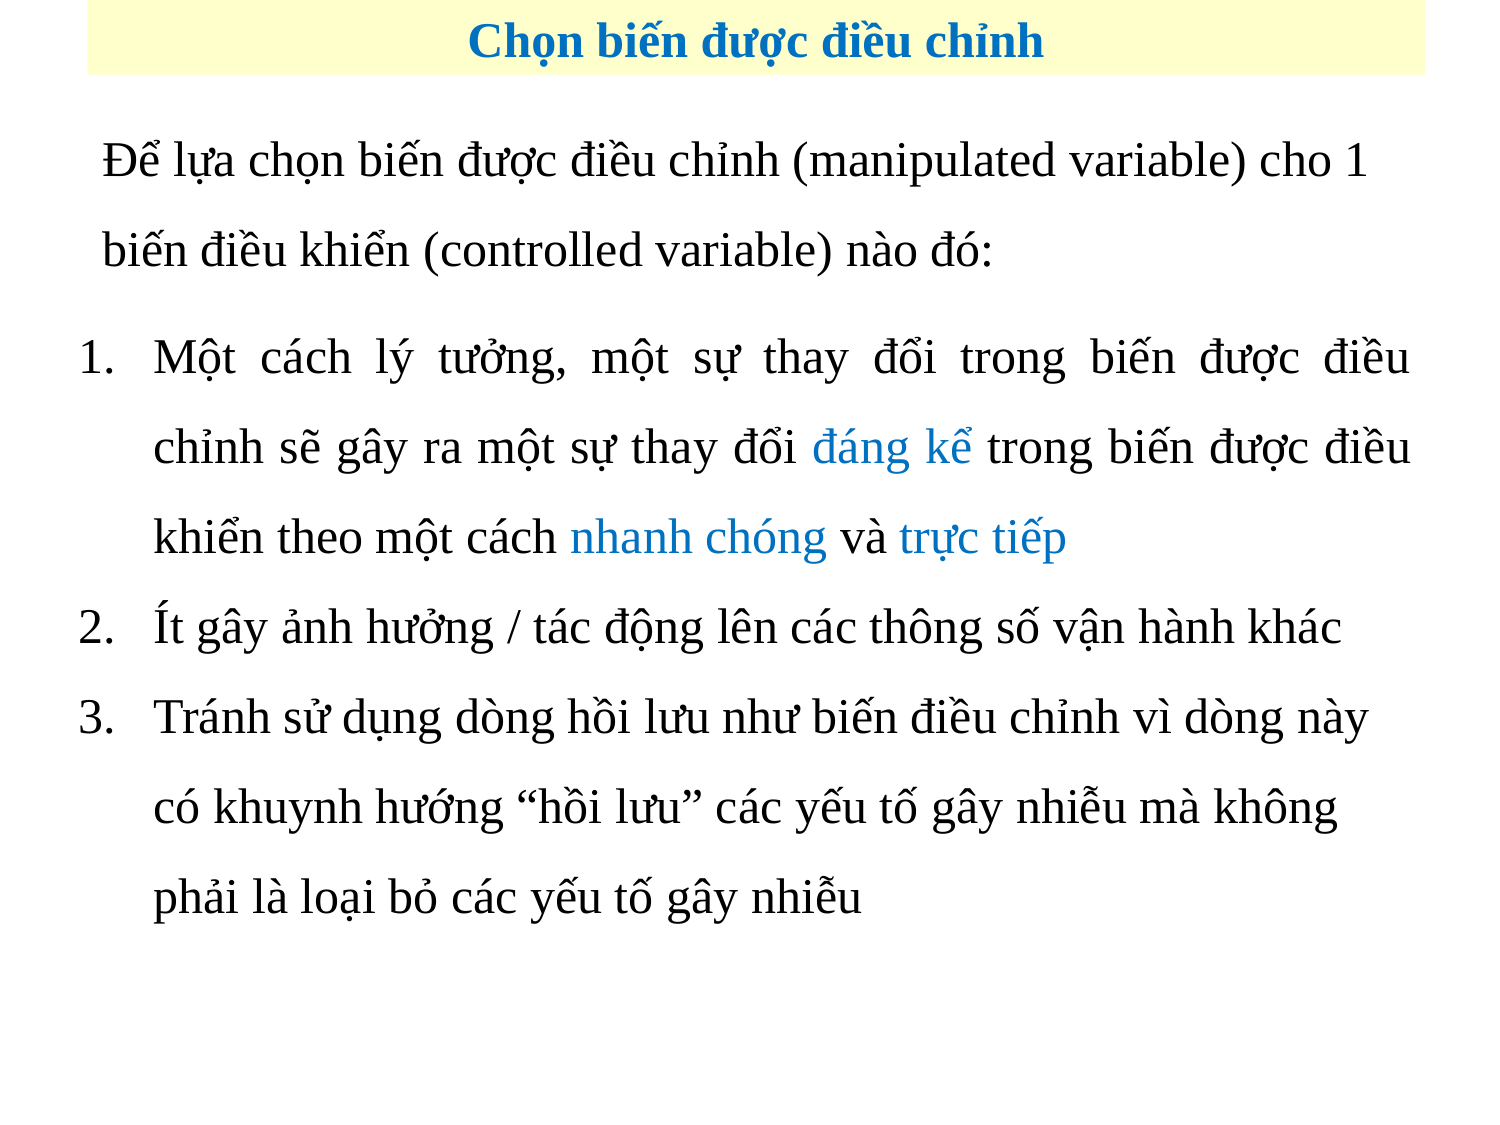

Chọn biến được điều chỉnh
Để lựa chọn biến được điều chỉnh (manipulated variable) cho 1 biến điều khiển (controlled variable) nào đó:
Một cách lý tưởng, một sự thay đổi trong biến được điều chỉnh sẽ gây ra một sự thay đổi đáng kể trong biến được điều khiển theo một cách nhanh chóng và trực tiếp
Ít gây ảnh hưởng / tác động lên các thông số vận hành khác
Tránh sử dụng dòng hồi lưu như biến điều chỉnh vì dòng này có khuynh hướng “hồi lưu” các yếu tố gây nhiễu mà không phải là loại bỏ các yếu tố gây nhiễu